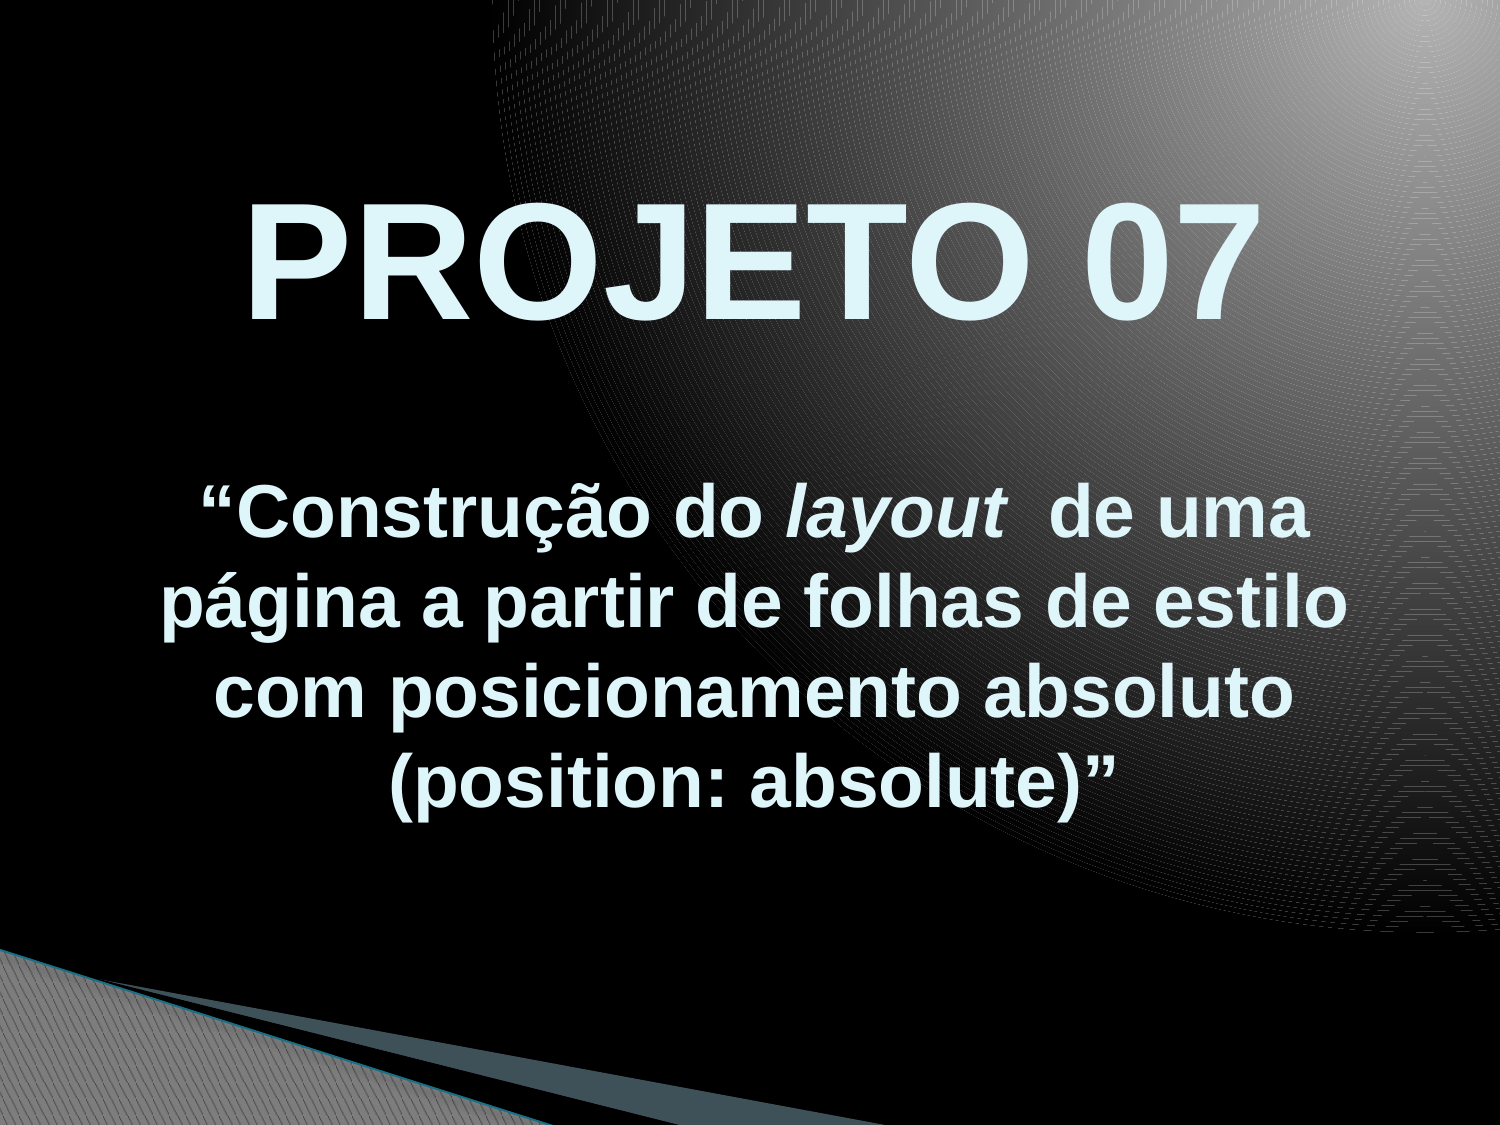

# PROJETO 07 “Construção do layout  de uma página a partir de folhas de estilo com posicionamento absoluto (position: absolute)”